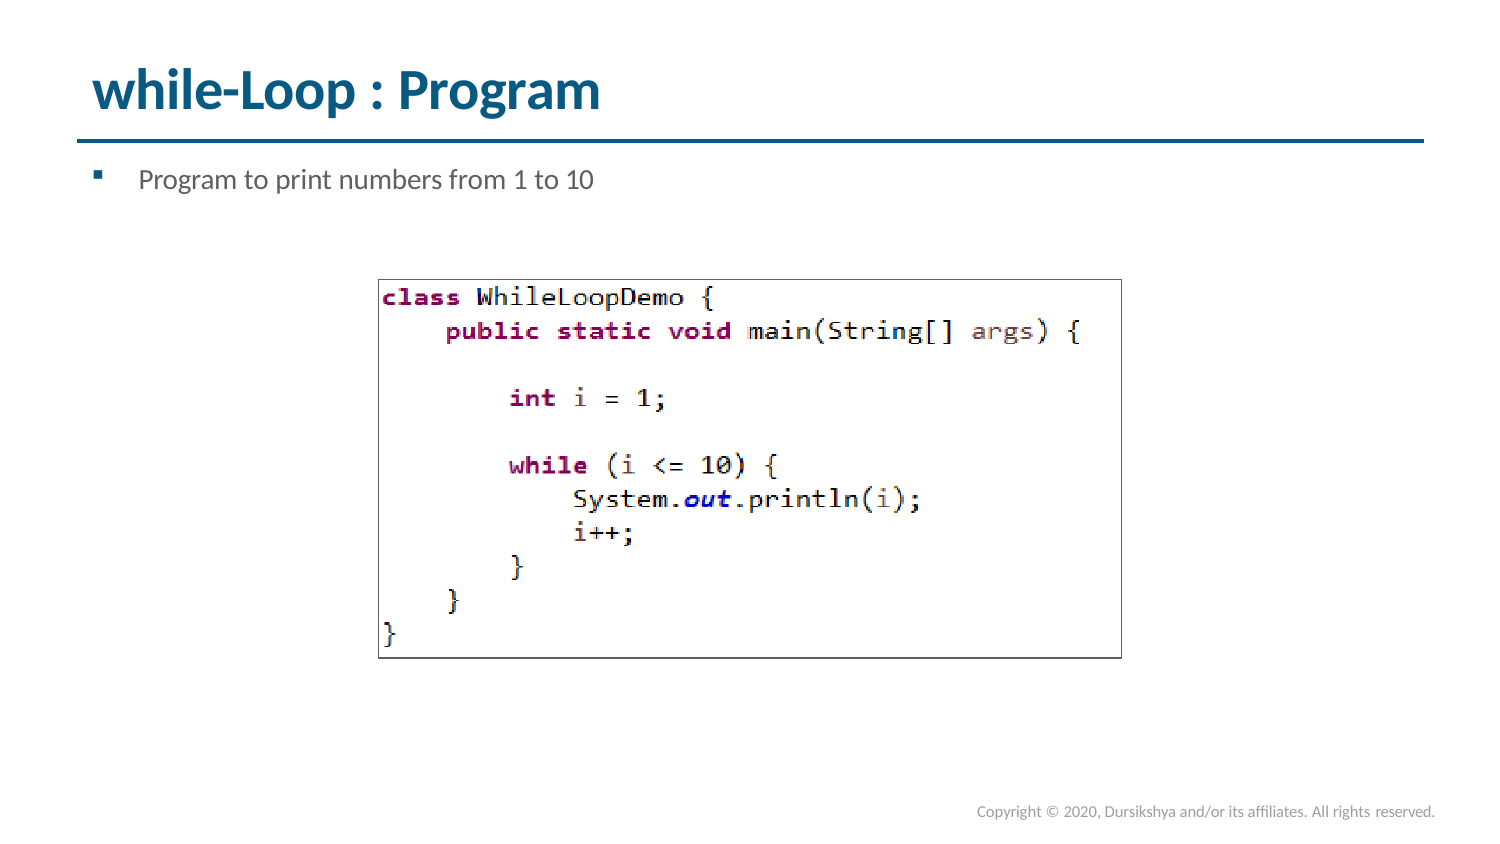

# while-Loop : Program

Program to print numbers from 1 to 10

Copyright © 2020, Dursikshya and/or its affiliates. All rights reserved.